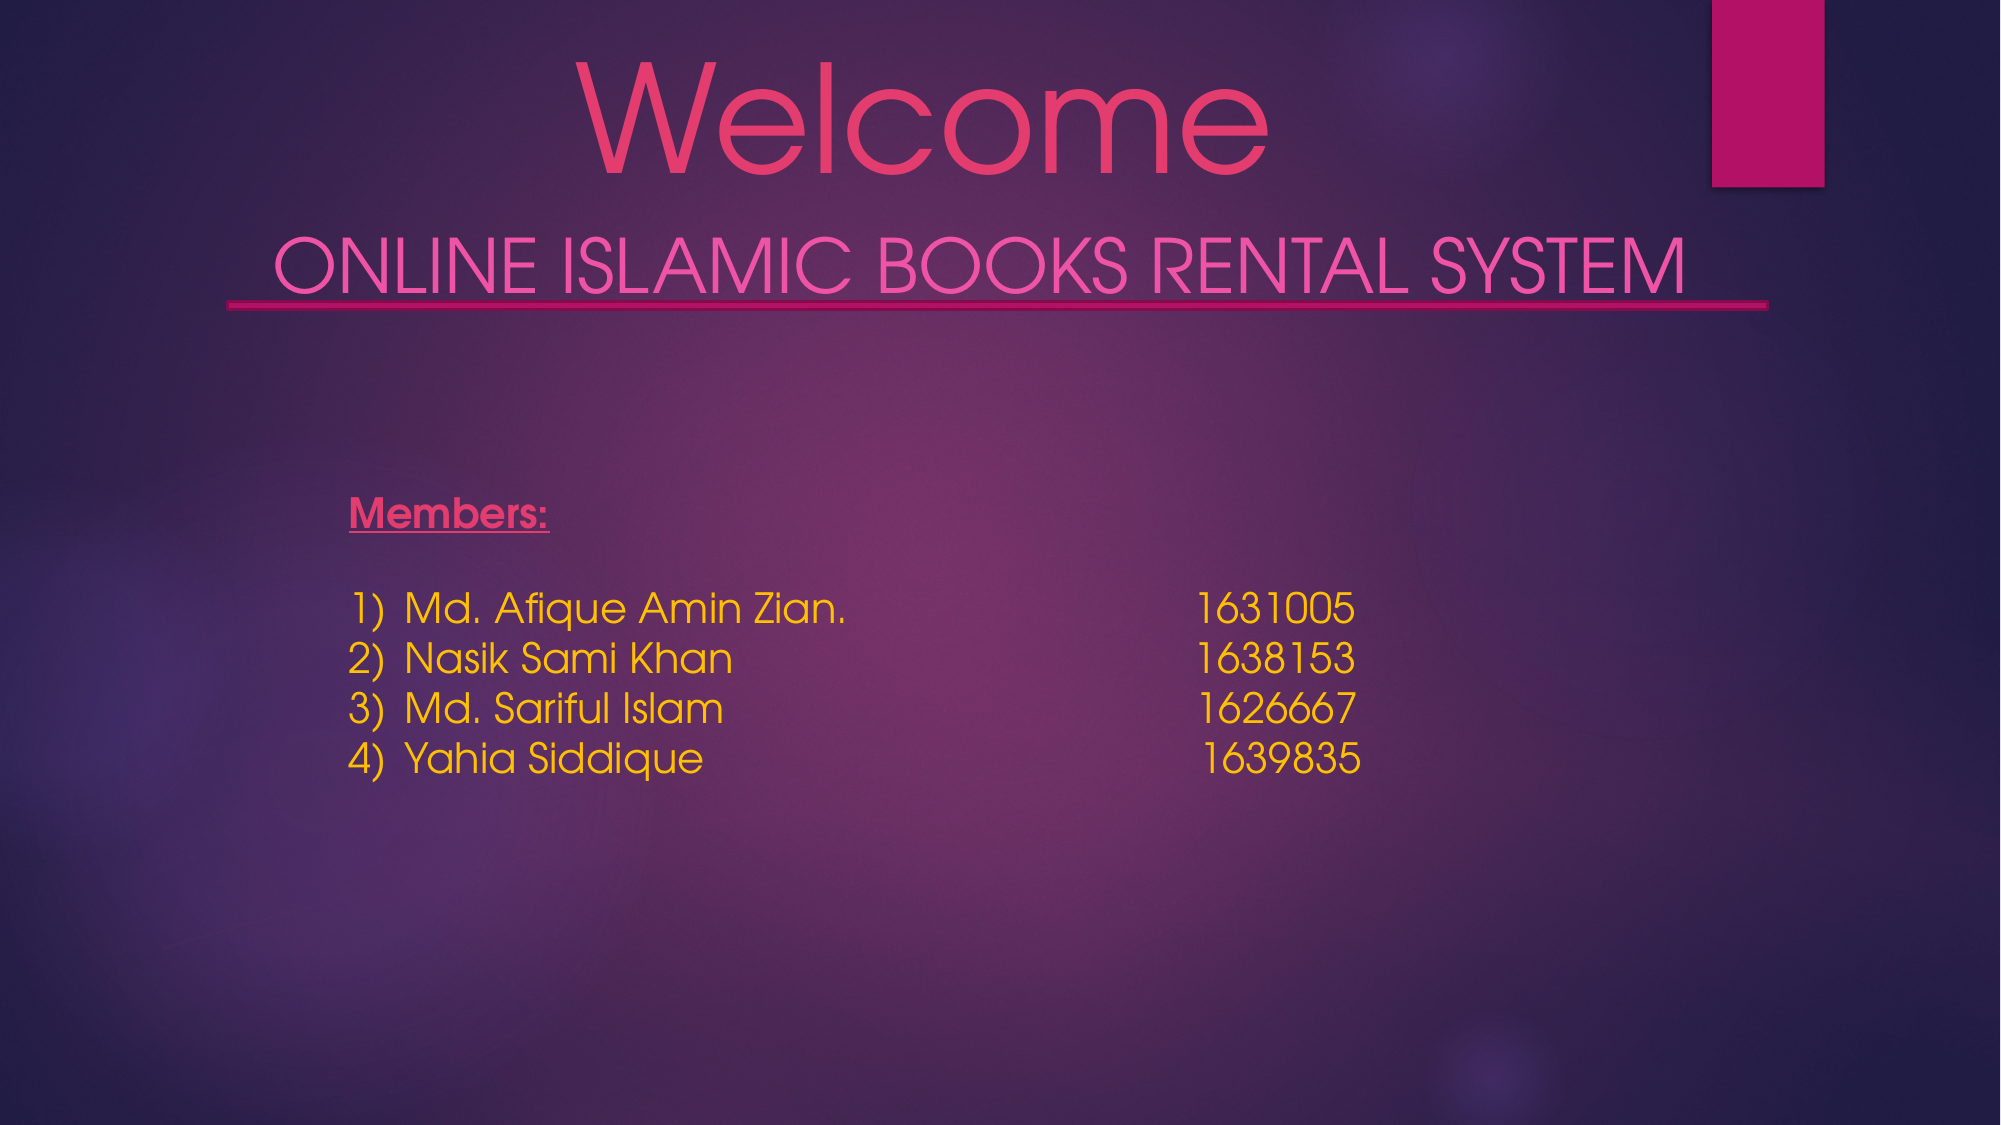

# Welcome
Online Islamic Books Rental System

Members:

Md. Afique Amin Zian.                              1631005
Nasik Sami Khan                                        1638153
Md. Sariful Islam                                         1626667
Yahia Siddique                                           1639835